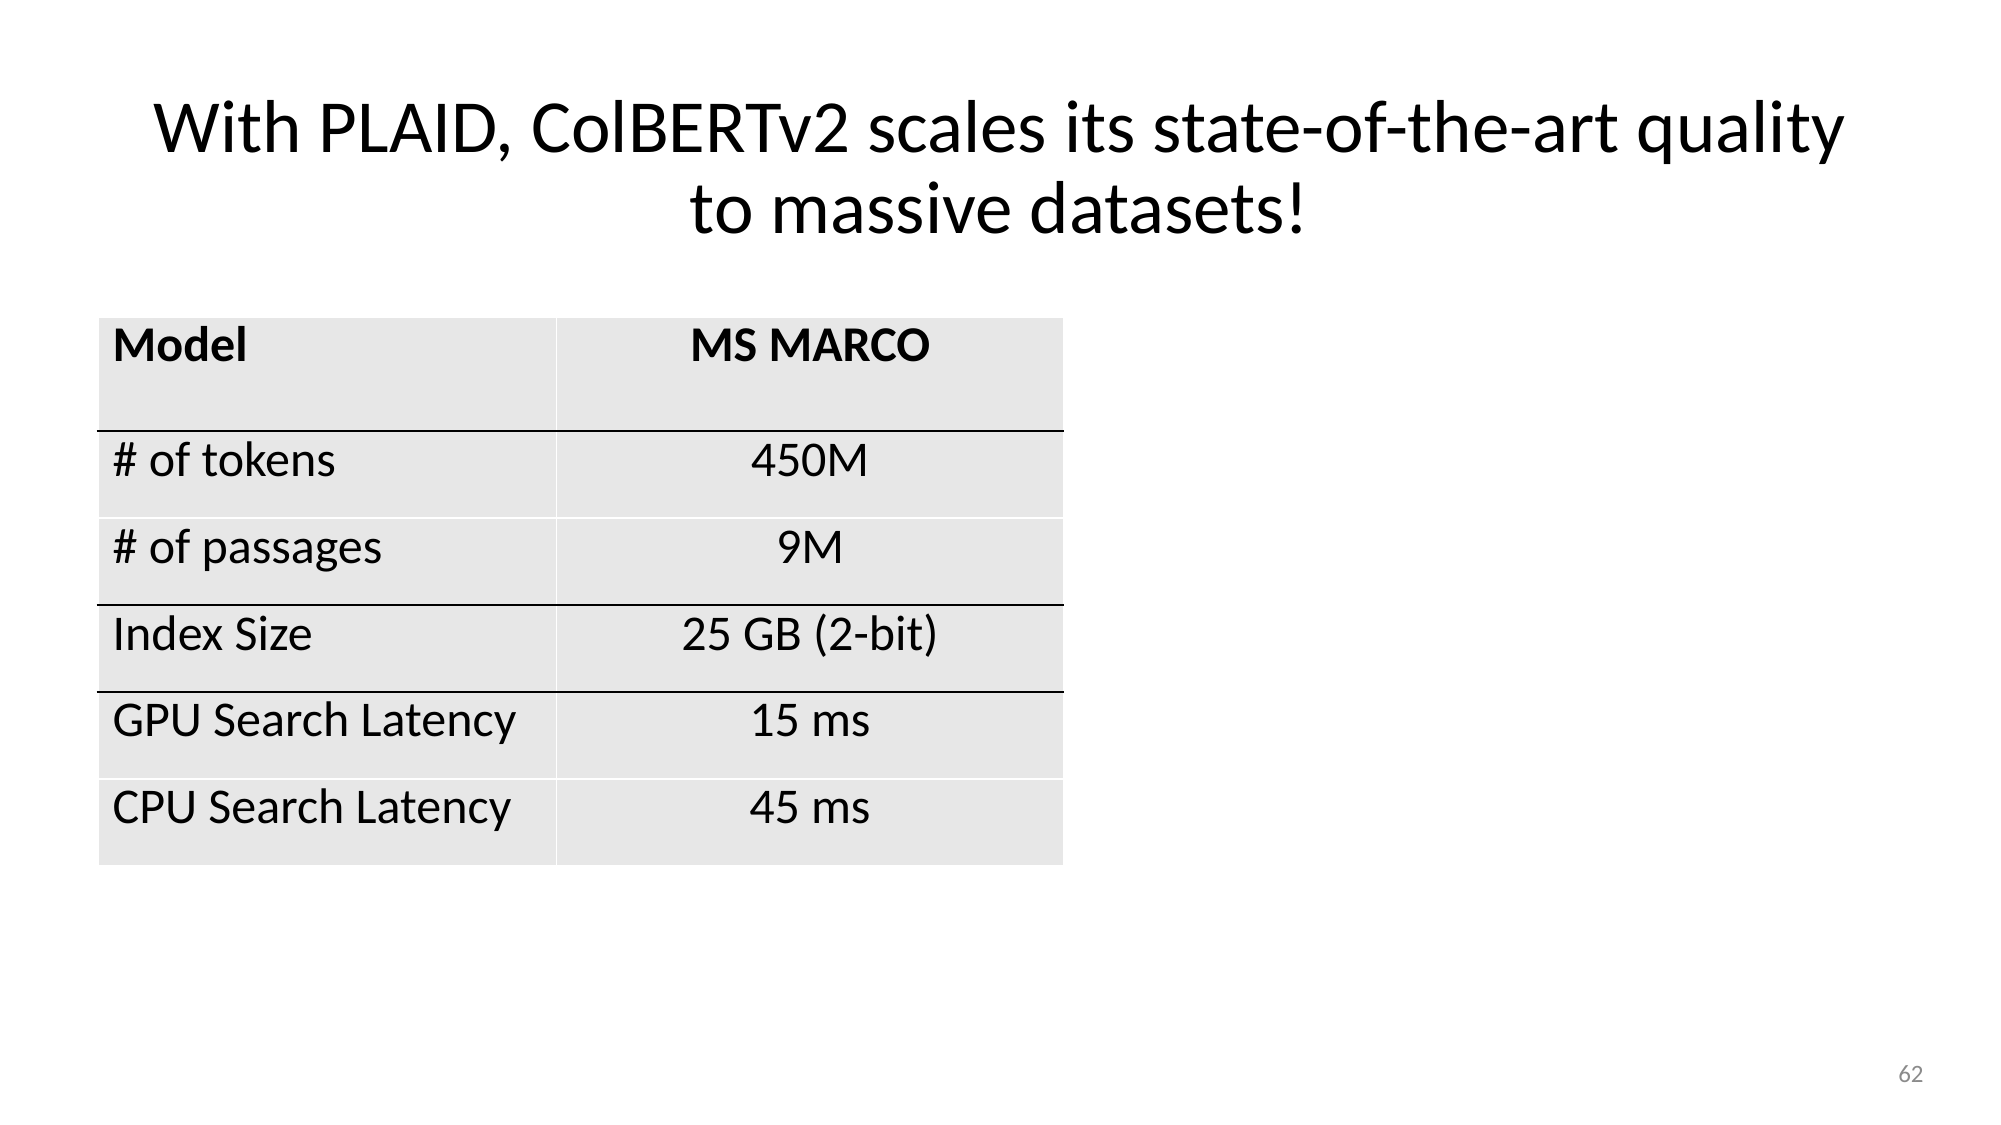

# With PLAID, ColBERTv2 scales its state-of-the-art quality to massive datasets!
| Model | MS MARCO |
| --- | --- |
| # of tokens | 450M |
| # of passages | 9M |
| Index Size | 25 GB (2-bit) |
| GPU Search Latency | 15 ms |
| CPU Search Latency | 45 ms |
62